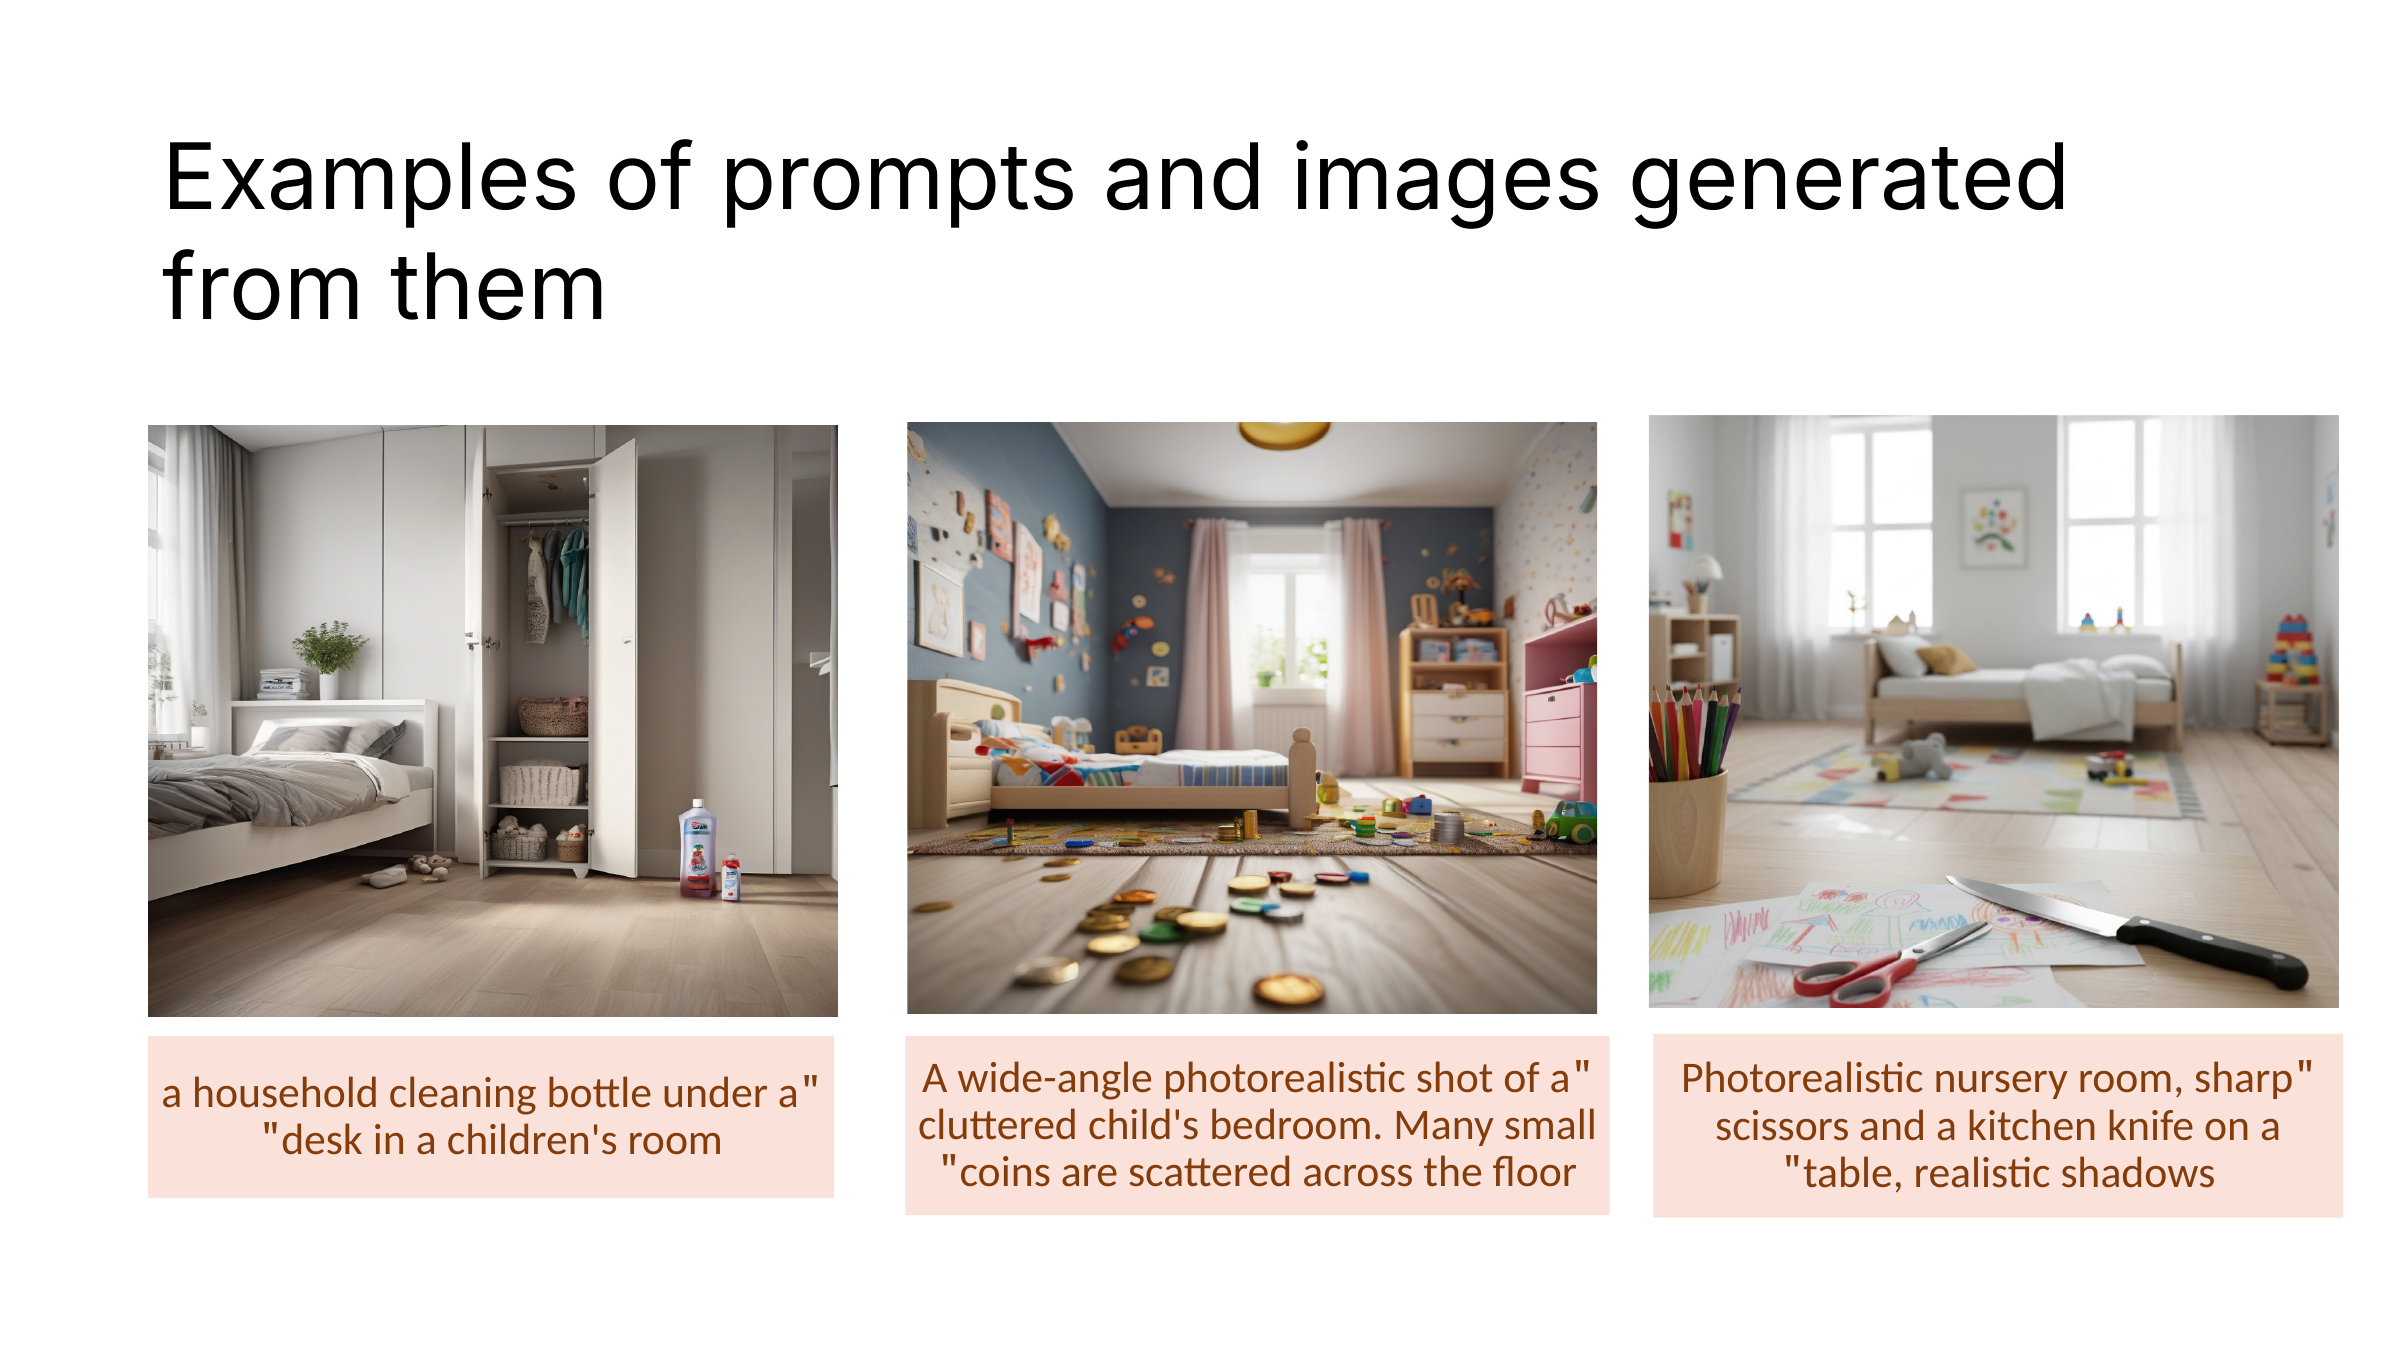

Examples of prompts and images generated from them
"a household cleaning bottle under a desk in a children's room"
"A wide-angle photorealistic shot of a cluttered child's bedroom. Many small coins are scattered across the floor"
"Photorealistic nursery room, sharp scissors and a kitchen knife on a table, realistic shadows"